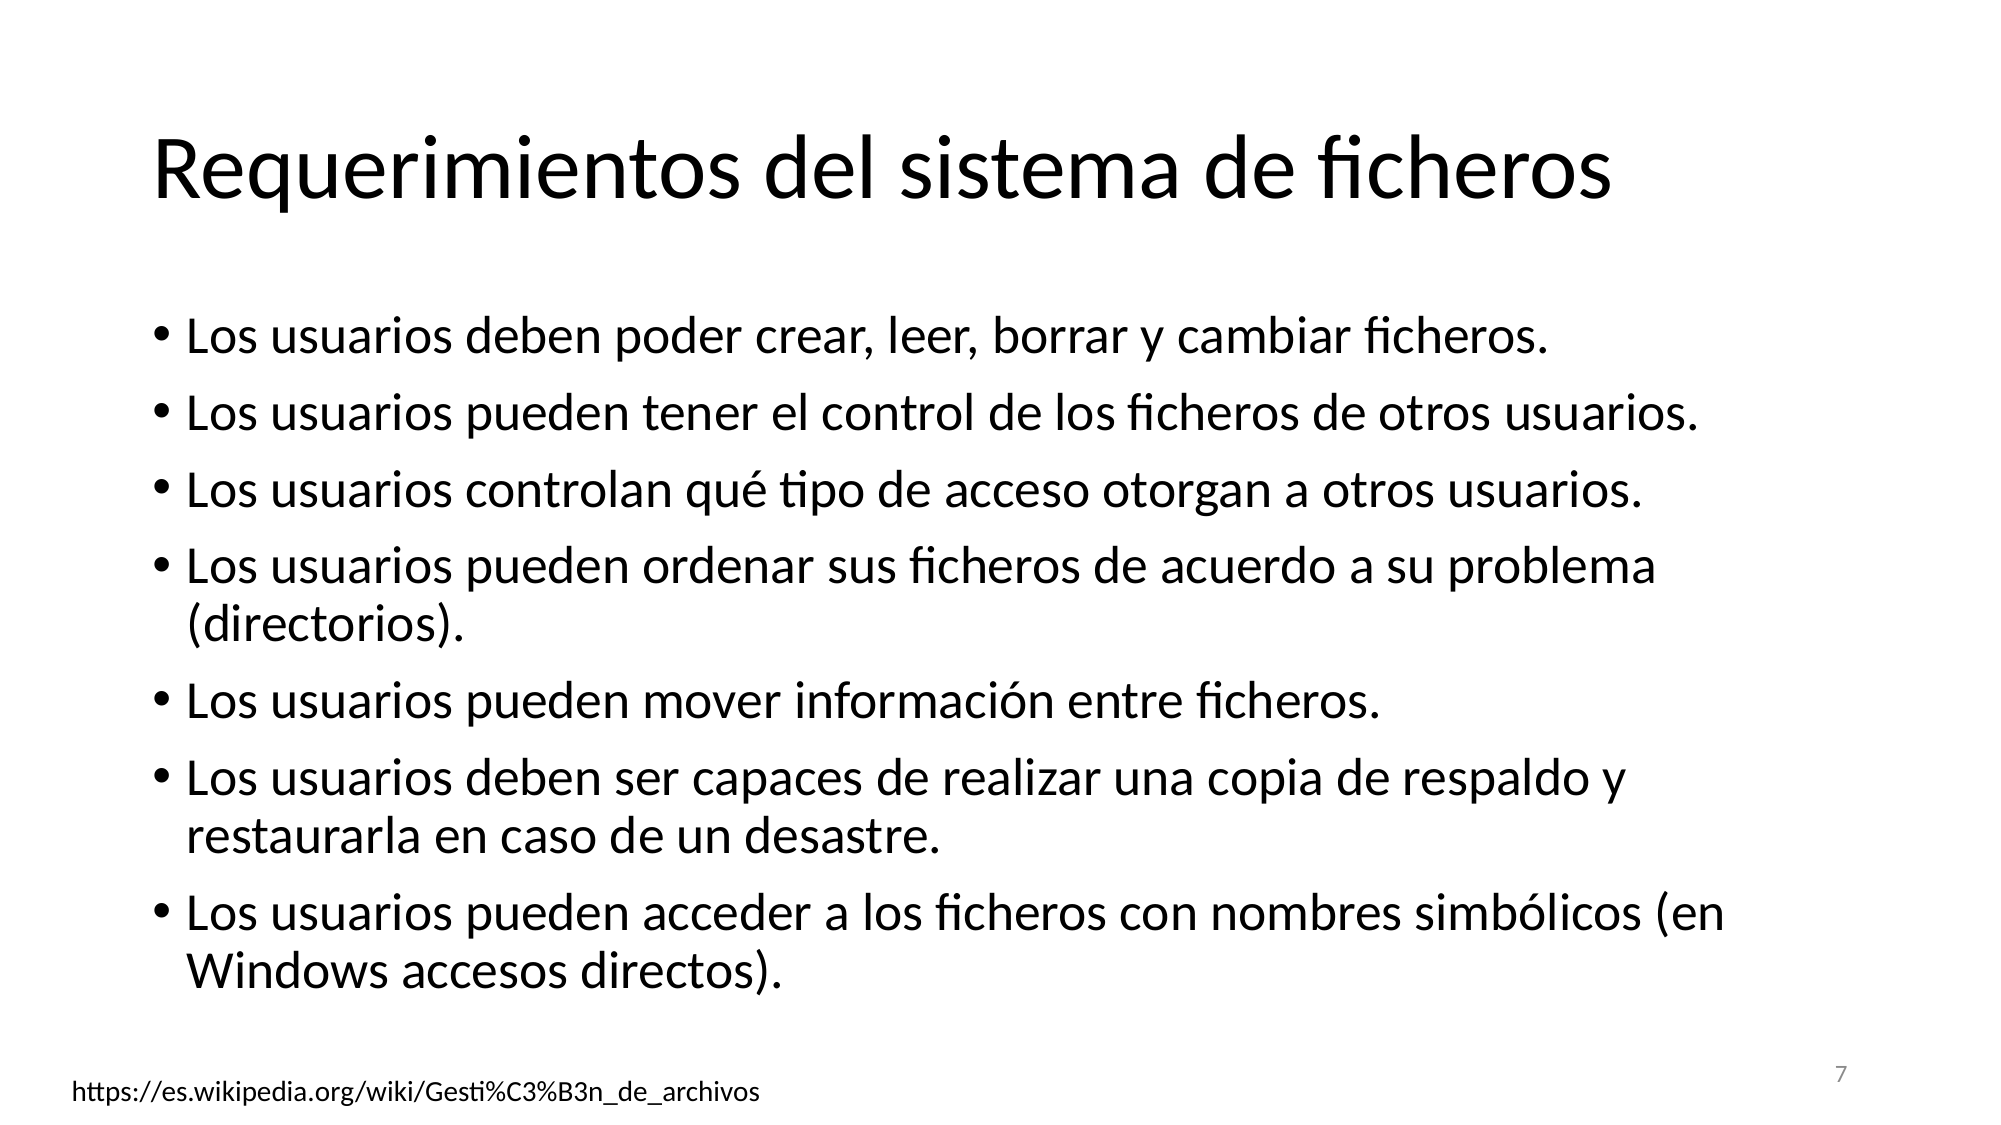

# Requerimientos del sistema de ficheros
Los usuarios deben poder crear, leer, borrar y cambiar ficheros.
Los usuarios pueden tener el control de los ficheros de otros usuarios.
Los usuarios controlan qué tipo de acceso otorgan a otros usuarios.
Los usuarios pueden ordenar sus ficheros de acuerdo a su problema (directorios).
Los usuarios pueden mover información entre ficheros.
Los usuarios deben ser capaces de realizar una copia de respaldo y restaurarla en caso de un desastre.
Los usuarios pueden acceder a los ficheros con nombres simbólicos (en Windows accesos directos).

7
https://es.wikipedia.org/wiki/Gesti%C3%B3n_de_archivos